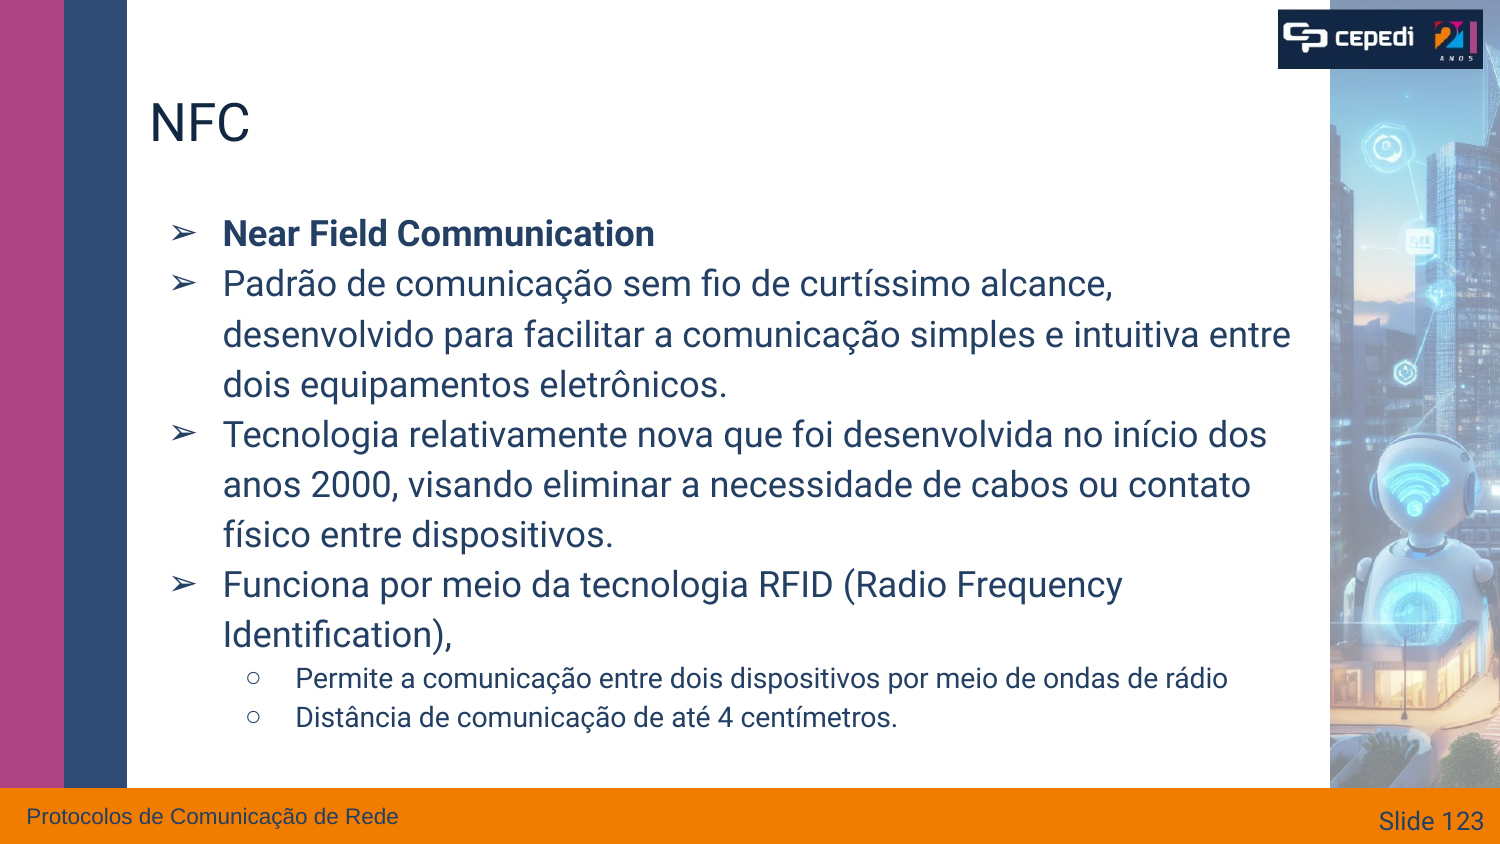

# NFC
Near Field Communication
Padrão de comunicação sem fio de curtíssimo alcance, desenvolvido para facilitar a comunicação simples e intuitiva entre dois equipamentos eletrônicos.
Tecnologia relativamente nova que foi desenvolvida no início dos anos 2000, visando eliminar a necessidade de cabos ou contato físico entre dispositivos.
Funciona por meio da tecnologia RFID (Radio Frequency Identification),
Permite a comunicação entre dois dispositivos por meio de ondas de rádio
Distância de comunicação de até 4 centímetros.
Protocolos de Comunicação de Rede
Slide 123